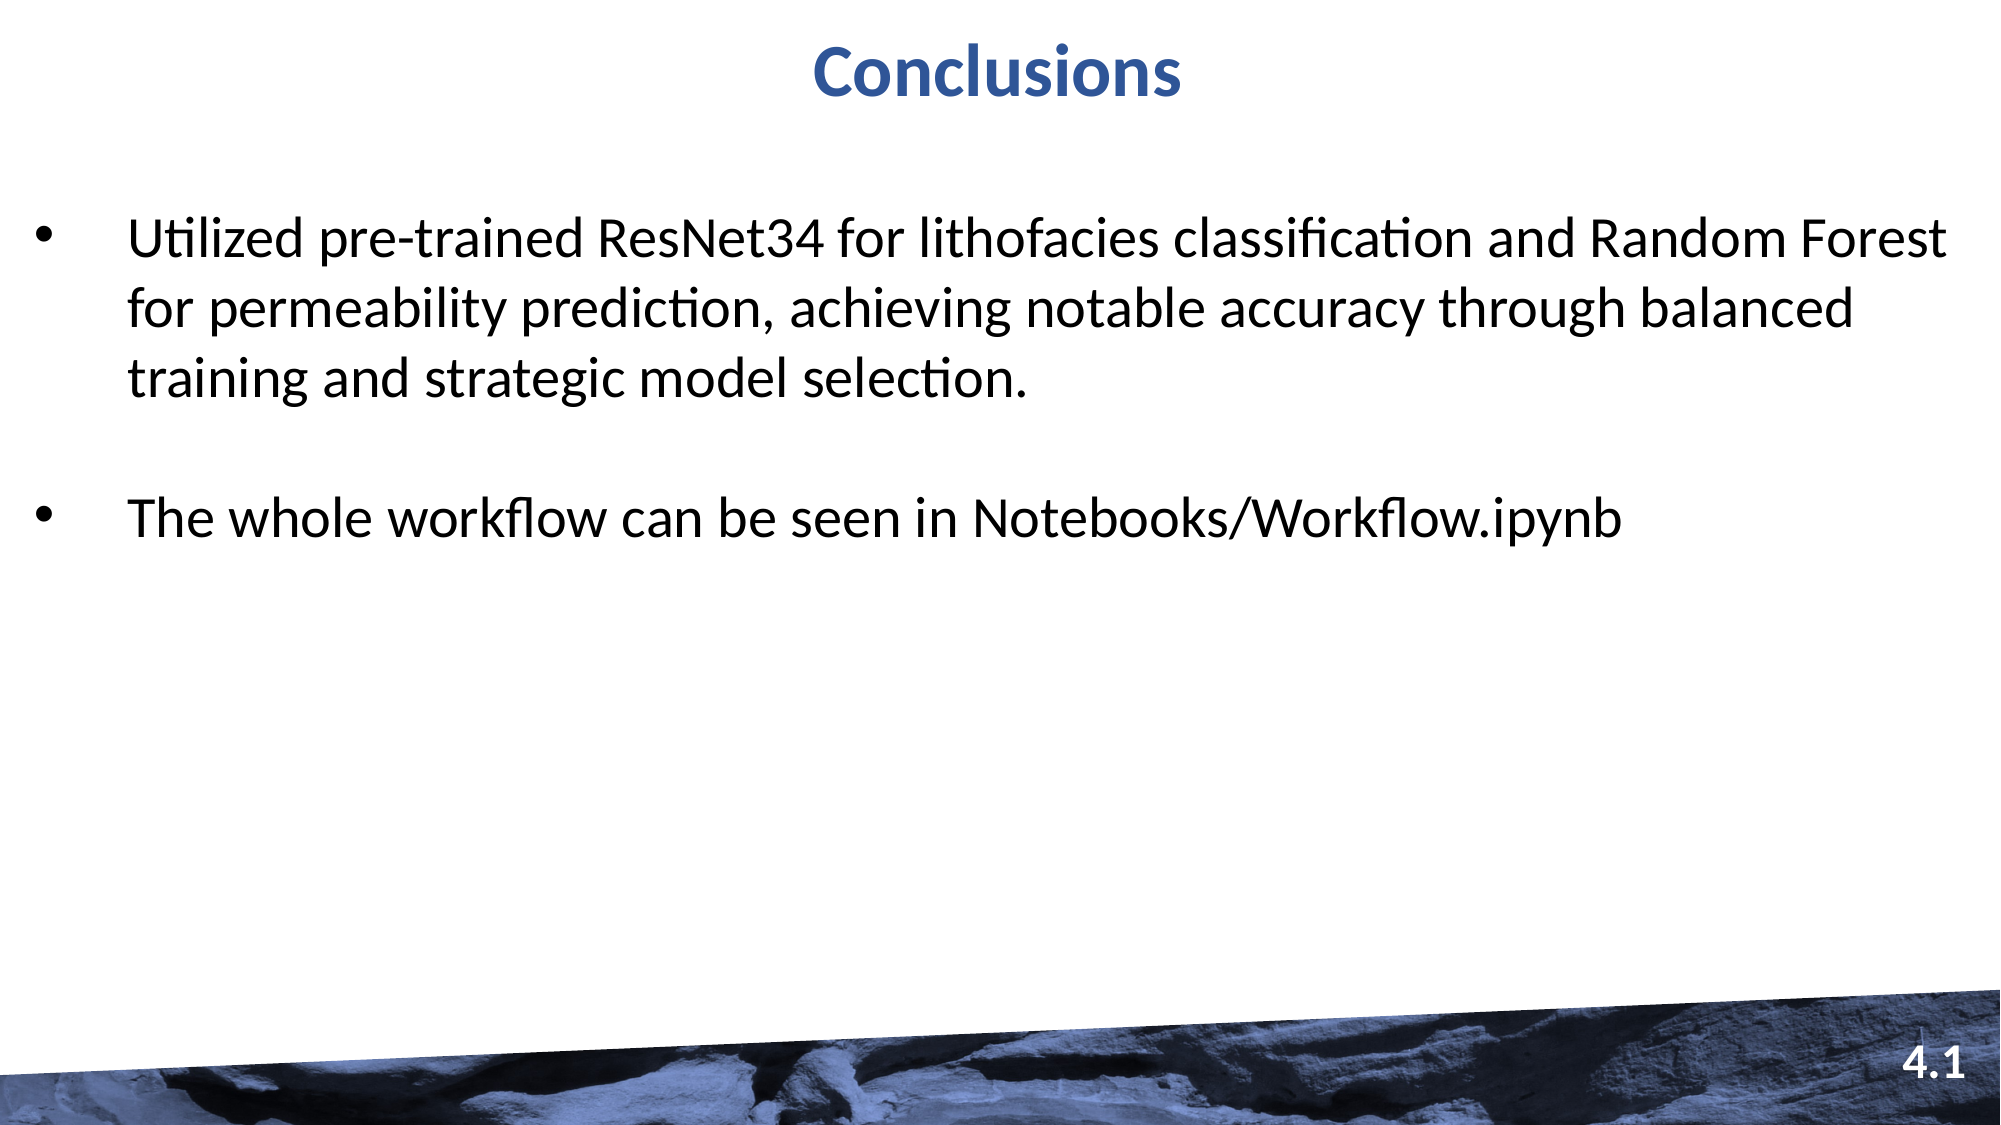

Conclusions

Utilized pre-trained ResNet34 for lithofacies classification and Random Forest for permeability prediction, achieving notable accuracy through balanced training and strategic model selection.

The whole workflow can be seen in Notebooks/Workflow.ipynb

4.1